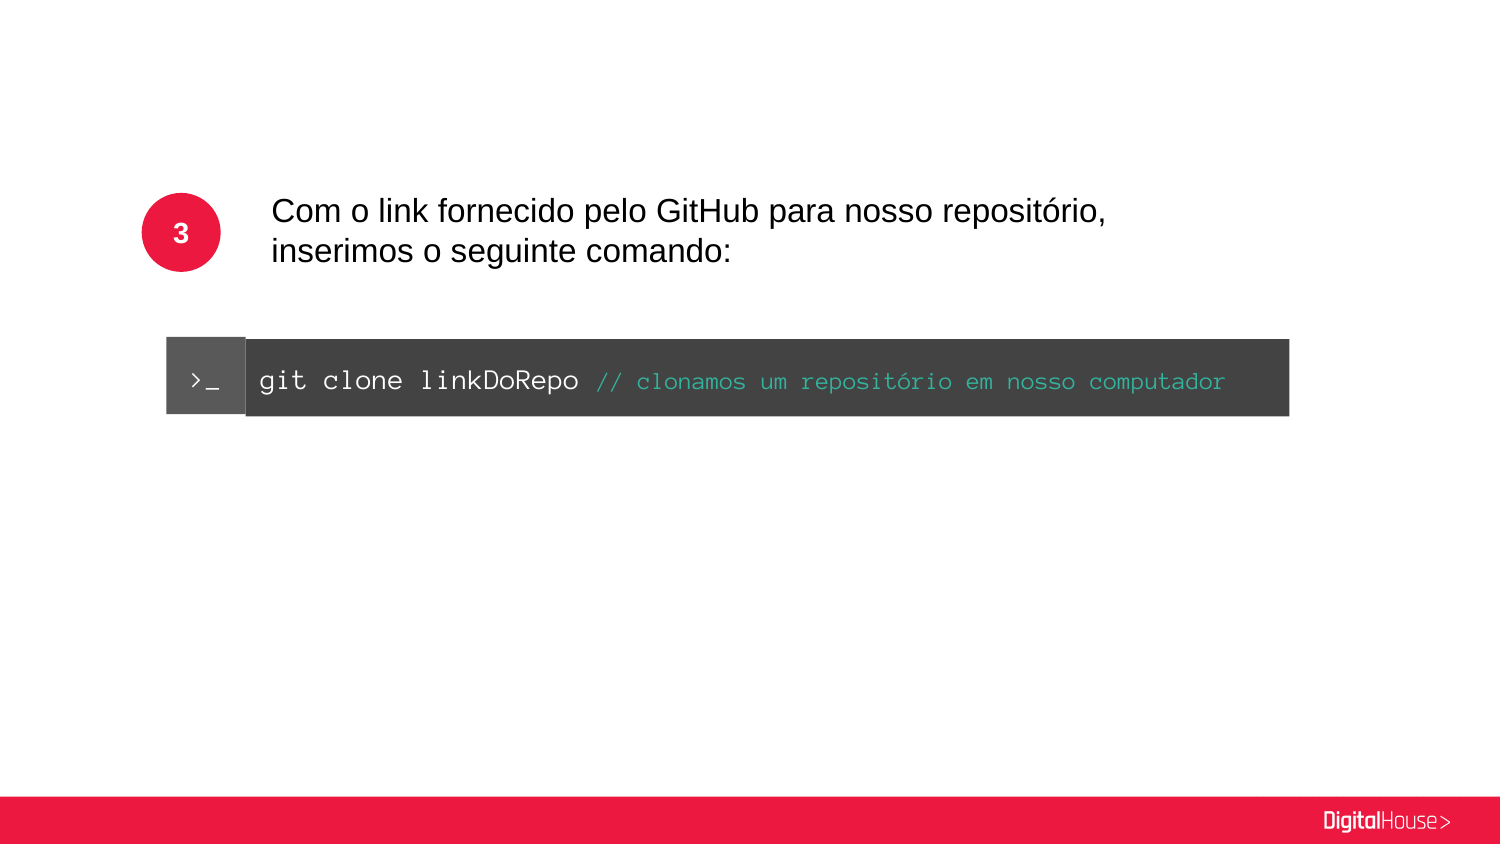

Com o link fornecido pelo GitHub para nosso repositório, inserimos o seguinte comando:

3
>_
git clone linkDoRepo // clonamos um repositório em nosso computador